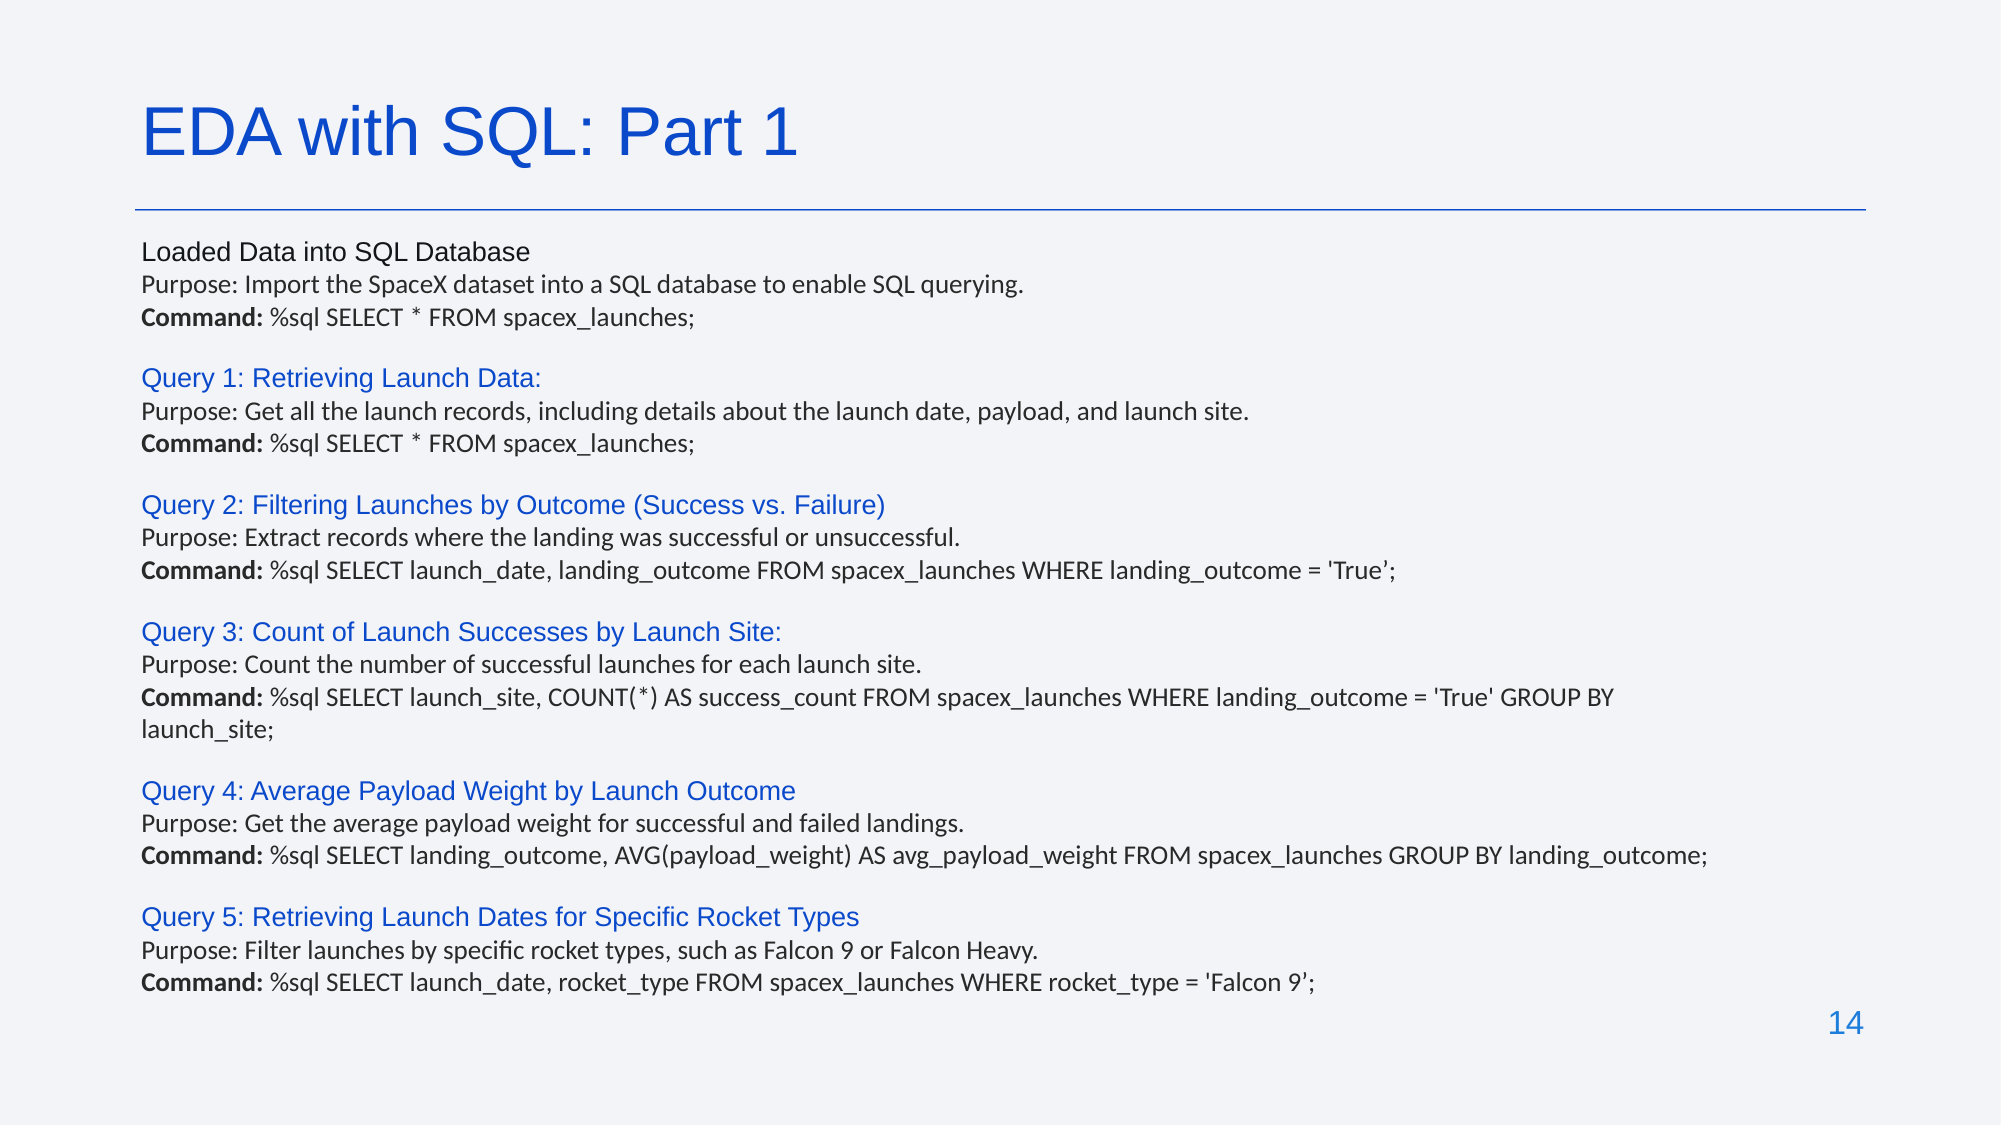

EDA with SQL: Part 1
Loaded Data into SQL Database
Purpose: Import the SpaceX dataset into a SQL database to enable SQL querying.
Command: %sql SELECT * FROM spacex_launches;
Query 1: Retrieving Launch Data:
Purpose: Get all the launch records, including details about the launch date, payload, and launch site.
Command: %sql SELECT * FROM spacex_launches;
Query 2: Filtering Launches by Outcome (Success vs. Failure)
Purpose: Extract records where the landing was successful or unsuccessful.
Command: %sql SELECT launch_date, landing_outcome FROM spacex_launches WHERE landing_outcome = 'True’;
Query 3: Count of Launch Successes by Launch Site:
Purpose: Count the number of successful launches for each launch site.
Command: %sql SELECT launch_site, COUNT(*) AS success_count FROM spacex_launches WHERE landing_outcome = 'True' GROUP BY launch_site;
Query 4: Average Payload Weight by Launch Outcome
Purpose: Get the average payload weight for successful and failed landings.
Command: %sql SELECT landing_outcome, AVG(payload_weight) AS avg_payload_weight FROM spacex_launches GROUP BY landing_outcome;
Query 5: Retrieving Launch Dates for Specific Rocket Types
Purpose: Filter launches by specific rocket types, such as Falcon 9 or Falcon Heavy.
Command: %sql SELECT launch_date, rocket_type FROM spacex_launches WHERE rocket_type = 'Falcon 9’;

14